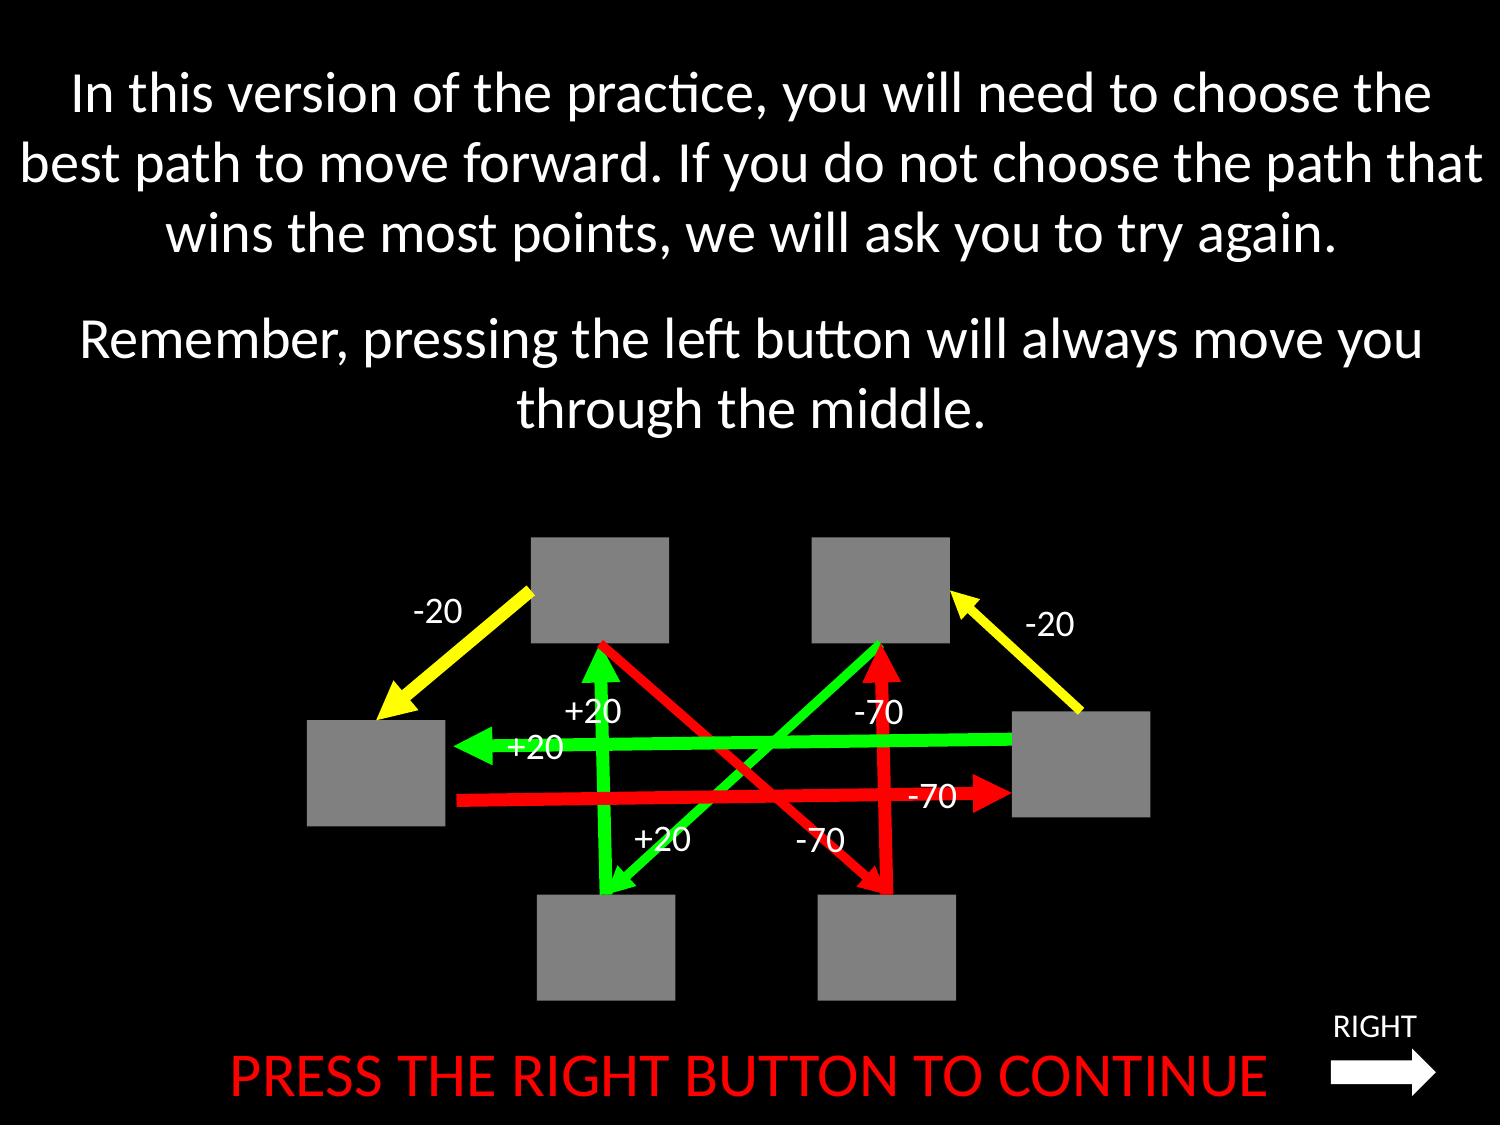

In this version of the practice, you will need to choose the best path to move forward. If you do not choose the path that wins the most points, we will ask you to try again.
Remember, pressing the left button will always move you through the middle.

-20
-20
+20
-70

+20

-70
+20
-70

RIGHT
PRESS THE RIGHT BUTTON TO CONTINUE